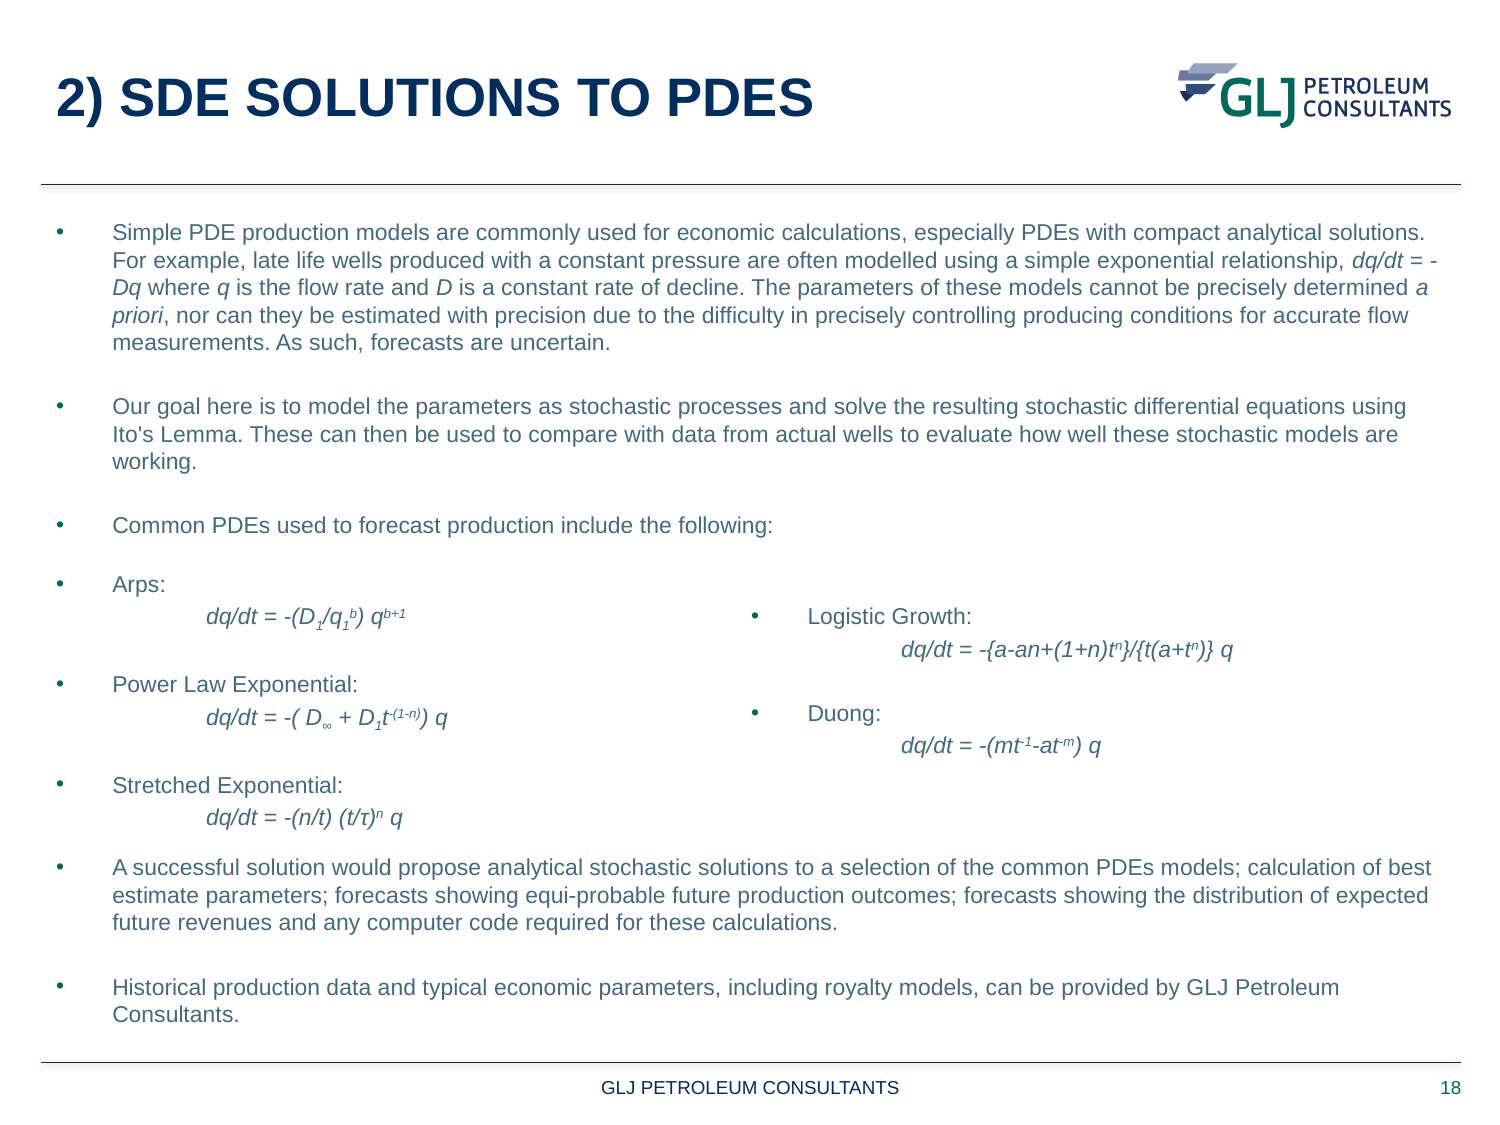

# 2) SDE Solutions to PDEs
Simple PDE production models are commonly used for economic calculations, especially PDEs with compact analytical solutions. For example, late life wells produced with a constant pressure are often modelled using a simple exponential relationship, dq/dt = -Dq where q is the flow rate and D is a constant rate of decline. The parameters of these models cannot be precisely determined a priori, nor can they be estimated with precision due to the difficulty in precisely controlling producing conditions for accurate flow measurements. As such, forecasts are uncertain.

Our goal here is to model the parameters as stochastic processes and solve the resulting stochastic differential equations using Ito's Lemma. These can then be used to compare with data from actual wells to evaluate how well these stochastic models are working.

Common PDEs used to forecast production include the following:
Arps:
	dq/dt = -(D1/q1b) qb+1

Power Law Exponential:
	dq/dt = -( D∞ + D1t-(1-n)) q

Stretched Exponential:
	dq/dt = -(n/t) (t/τ)n q

Logistic Growth:
	dq/dt = -{a-an+(1+n)tn}/{t(a+tn)} q

Duong:
	dq/dt = -(mt-1-at-m) q
A successful solution would propose analytical stochastic solutions to a selection of the common PDEs models; calculation of best estimate parameters; forecasts showing equi-probable future production outcomes; forecasts showing the distribution of expected future revenues and any computer code required for these calculations.

Historical production data and typical economic parameters, including royalty models, can be provided by GLJ Petroleum Consultants.

GLJ PETROLEUM CONSULTANTS
18